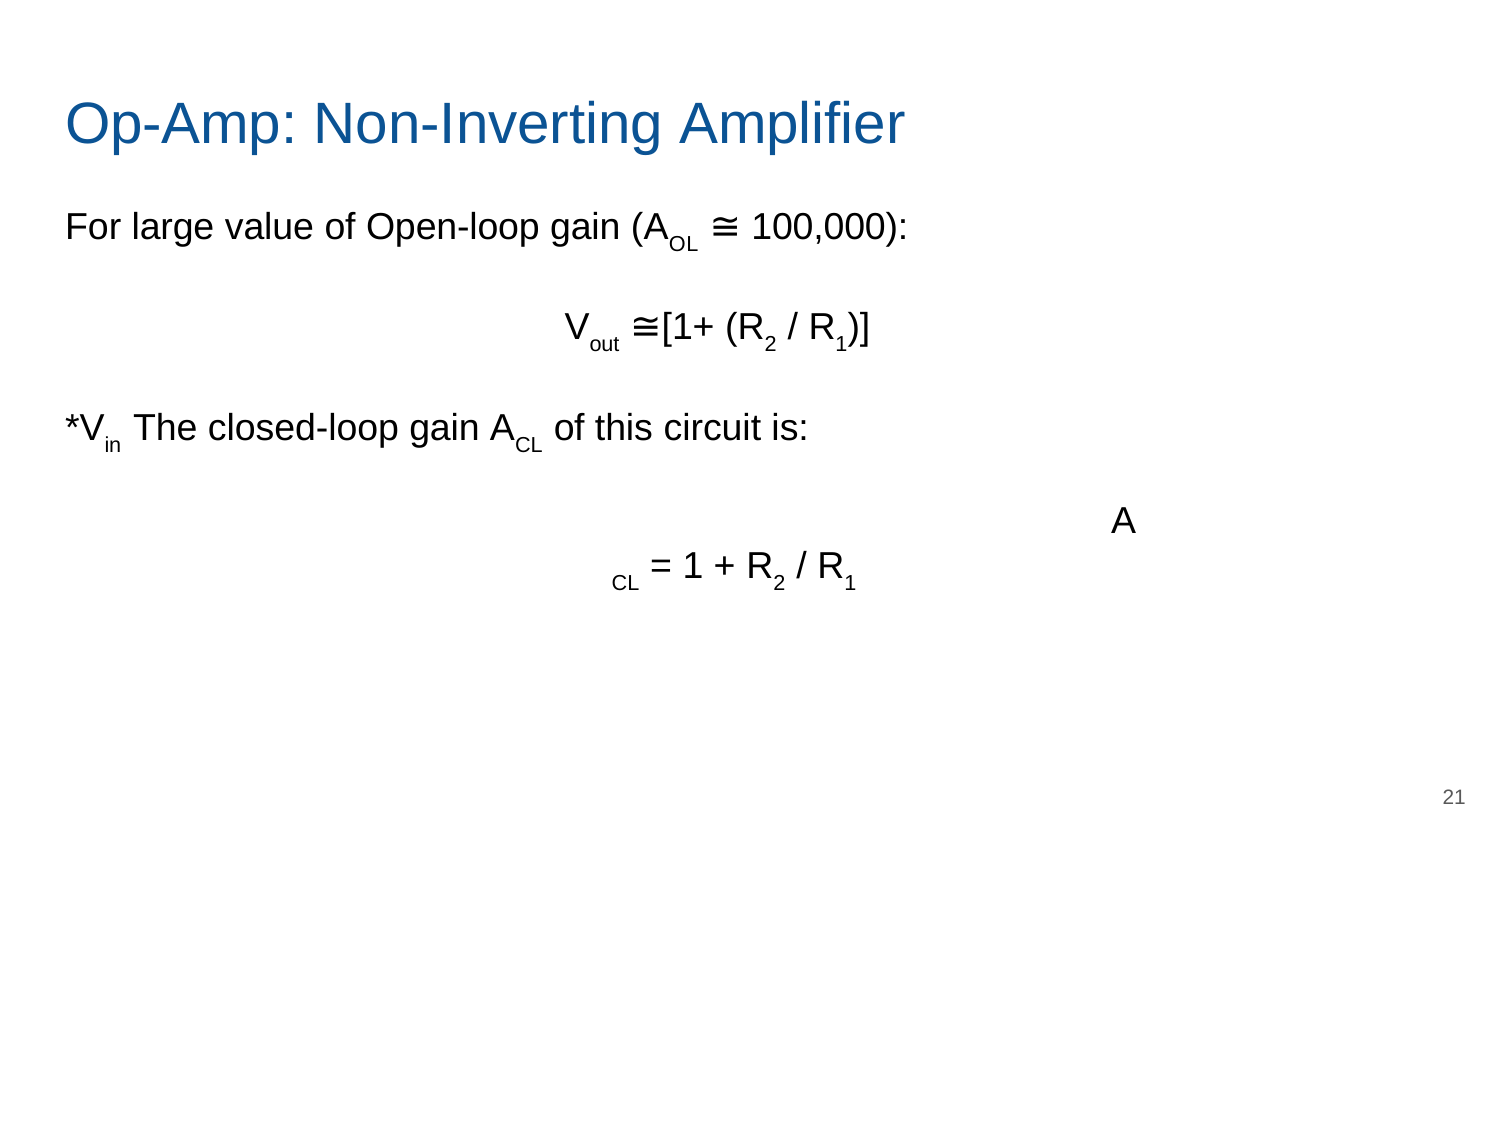

# Op-Amp: Non-Inverting Amplifier
For large value of Open-loop gain (AOL ≅ 100,000):
Vout ≅[1+ (R2 / R1)] *Vin  The closed-loop gain ACL of this circuit is:
ACL = 1 + R2 / R1
21